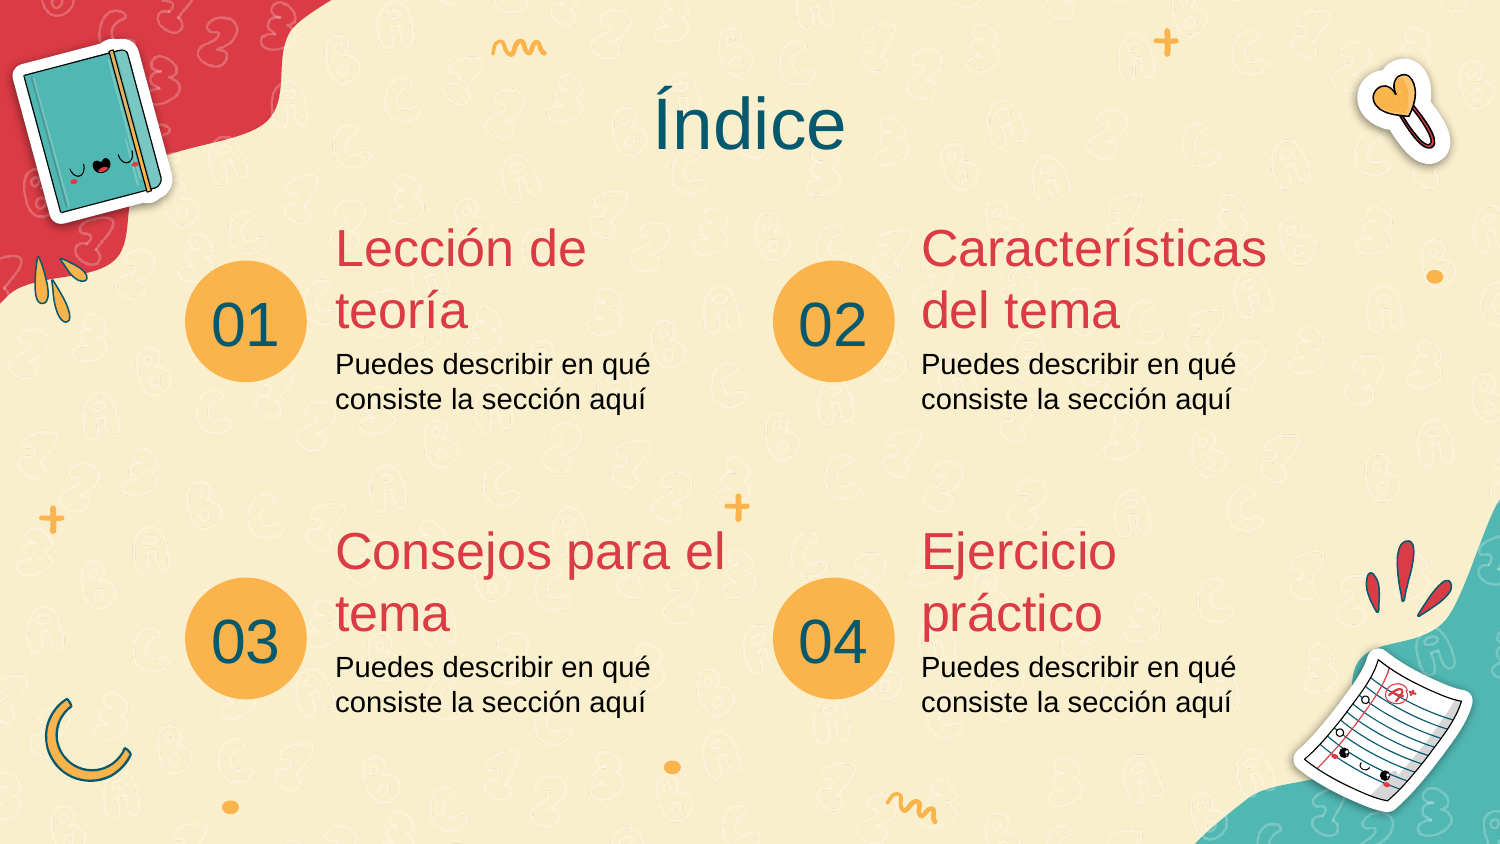

# Índice
Lección de teoría
Características del tema

01
02
Puedes describir en qué consiste la sección aquí
Puedes describir en qué consiste la sección aquí

Ejercicio práctico
Consejos para el tema

03
04
Puedes describir en qué consiste la sección aquí
Puedes describir en qué consiste la sección aquí